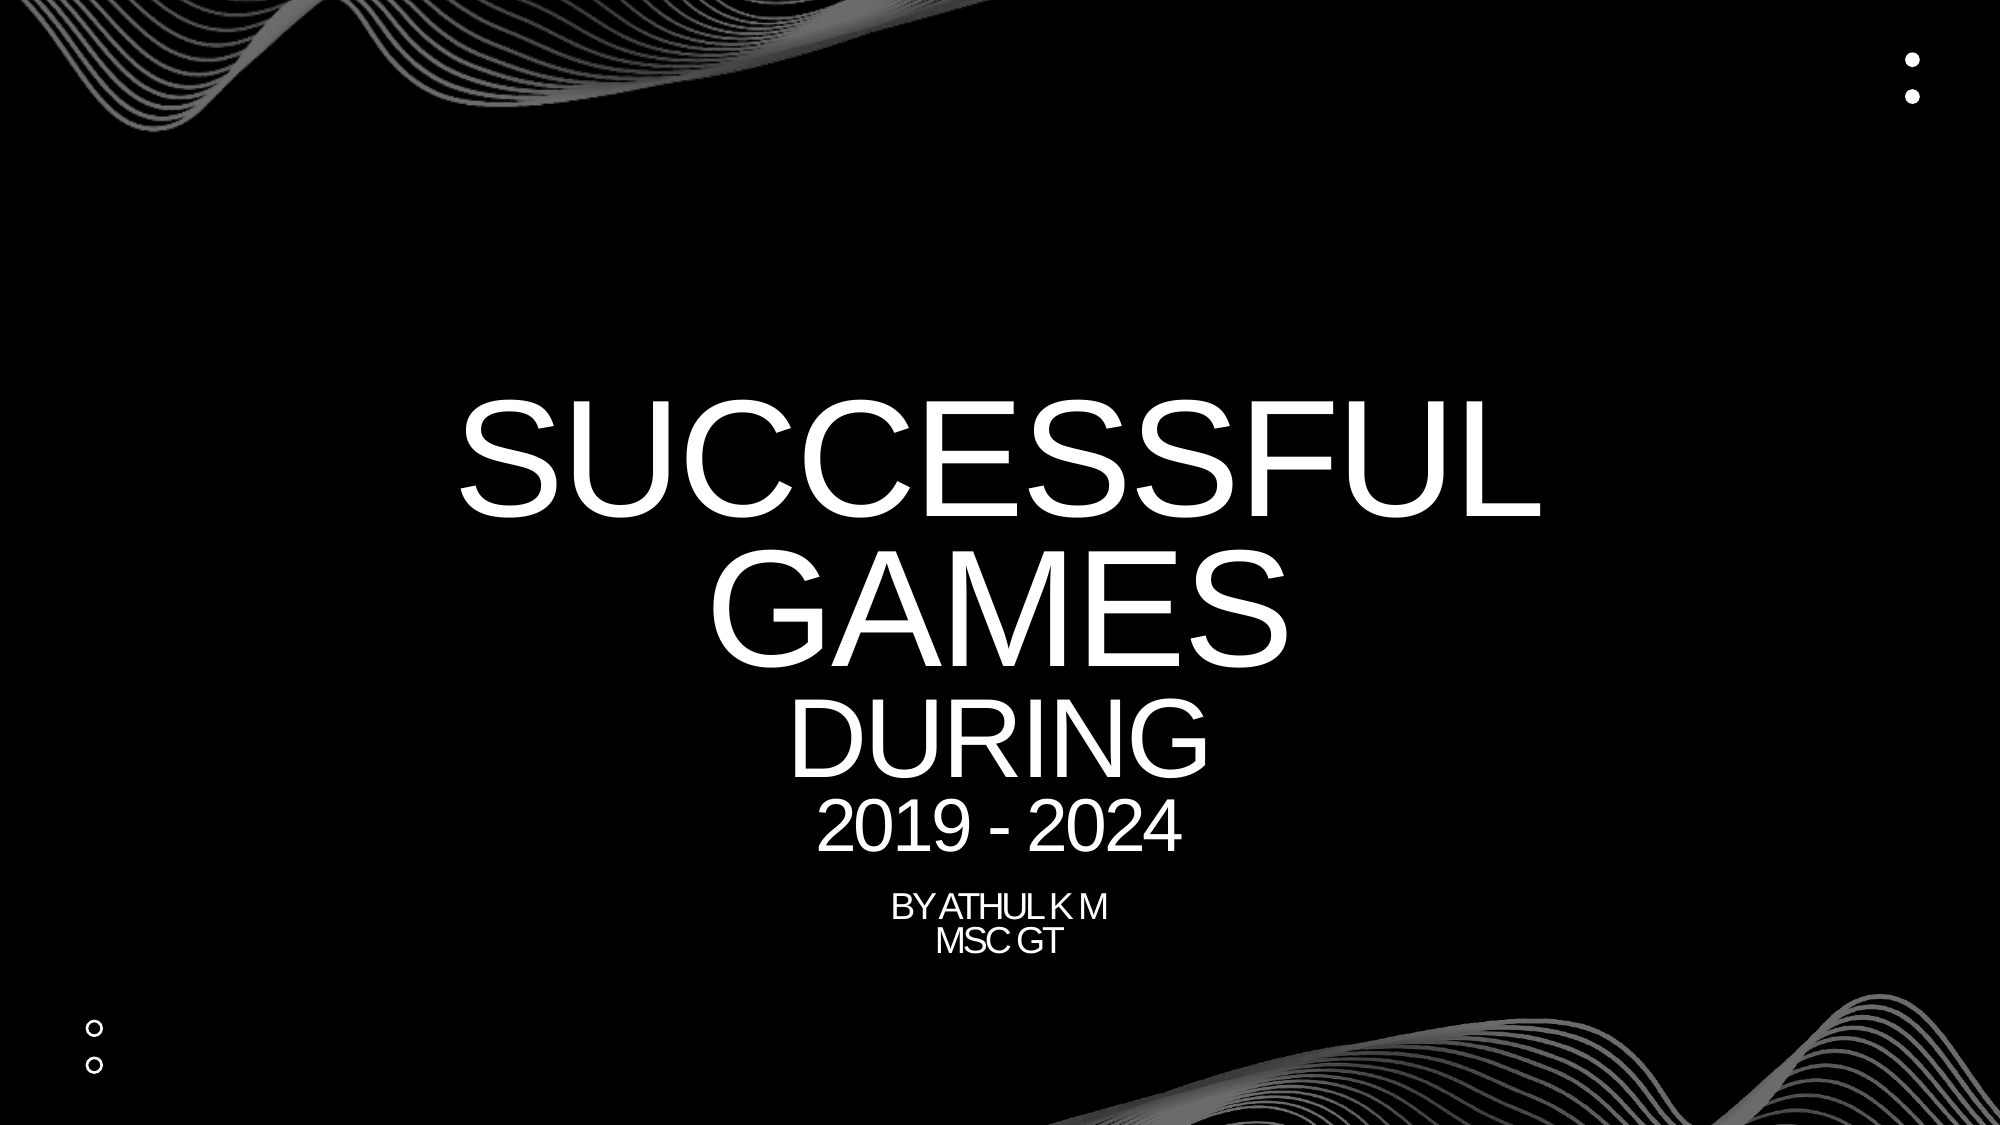

# Successful GAMEs during 2019 - 2024
BY ATHUL K M
MSC GT